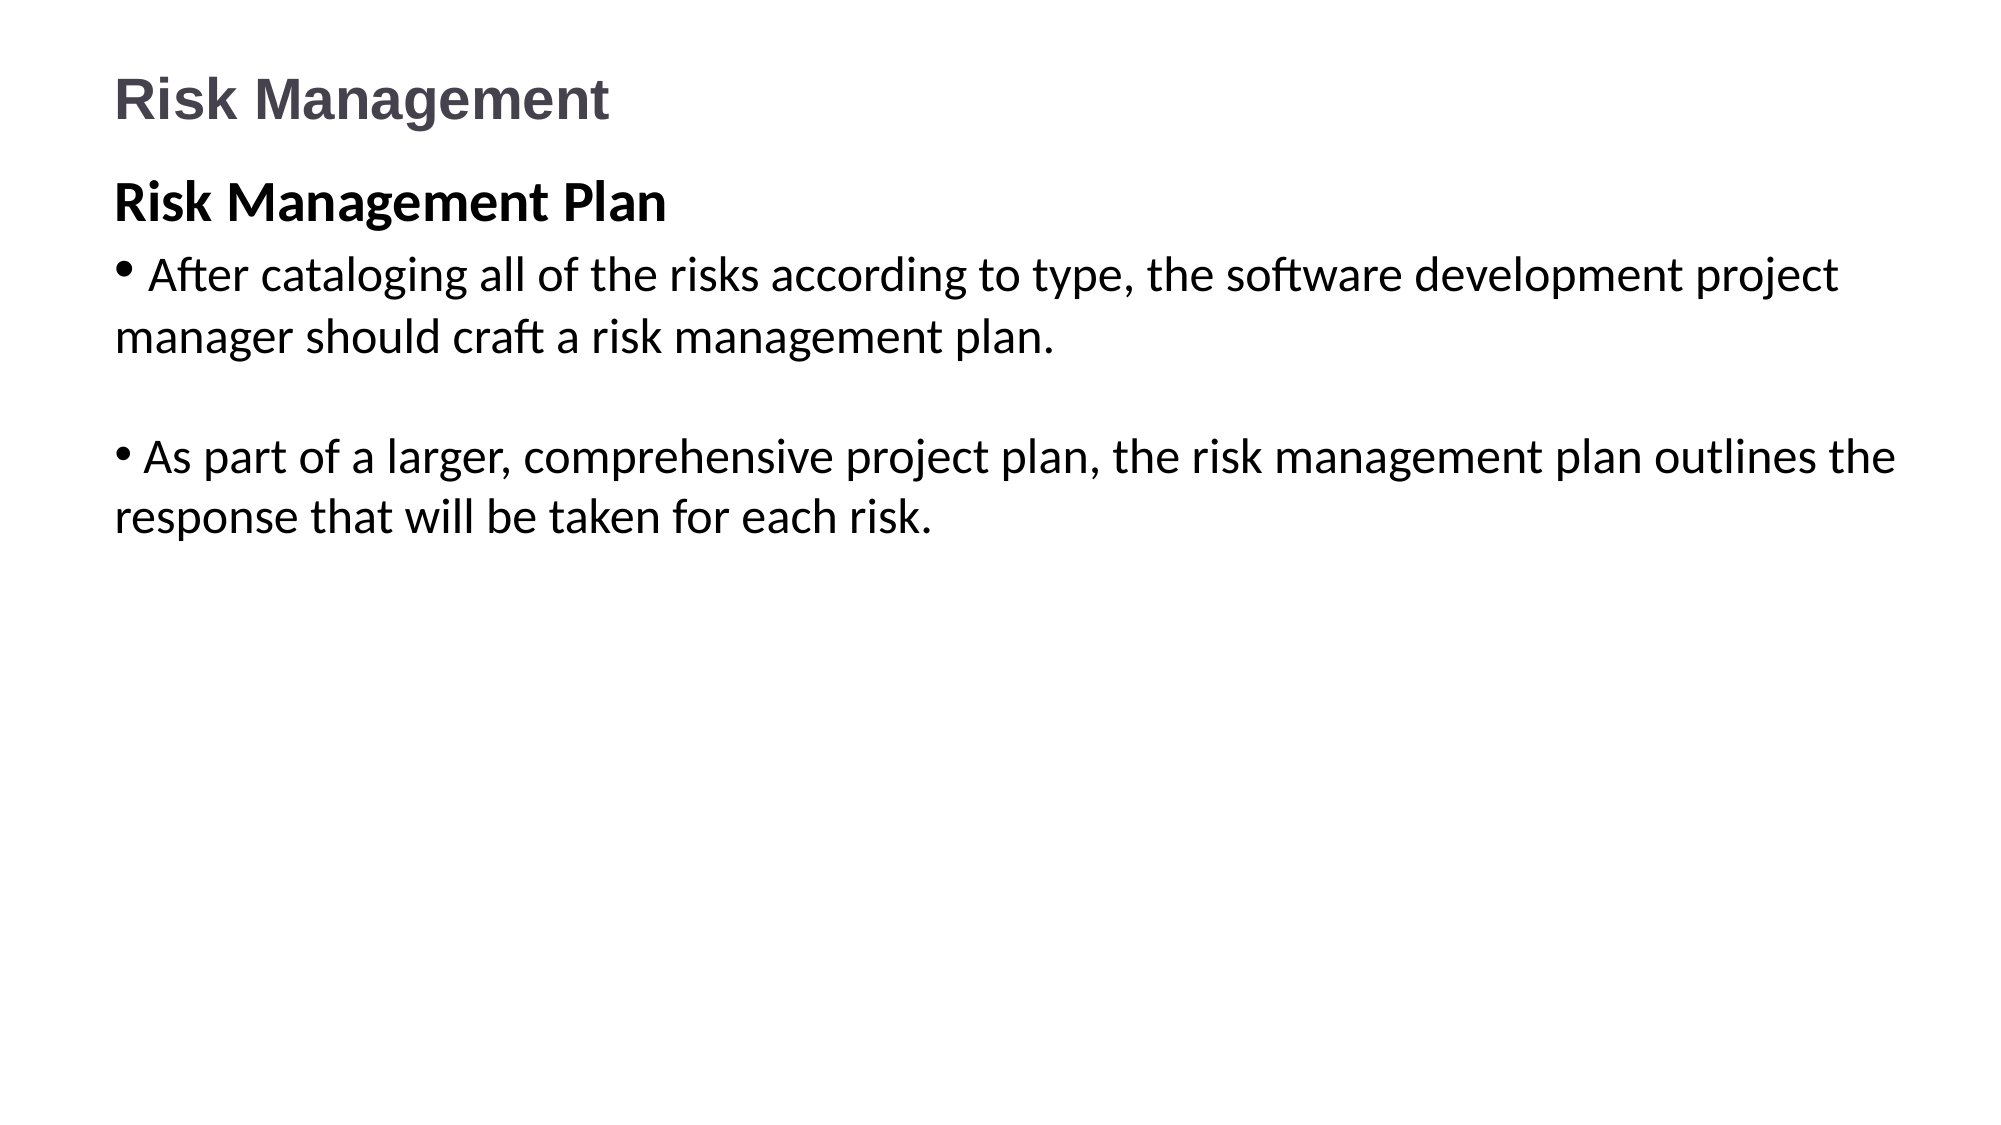

# Risk Management
Risk Management Plan
 After cataloging all of the risks according to type, the software development project manager should craft a risk management plan.

 As part of a larger, comprehensive project plan, the risk management plan outlines the response that will be taken for each risk.